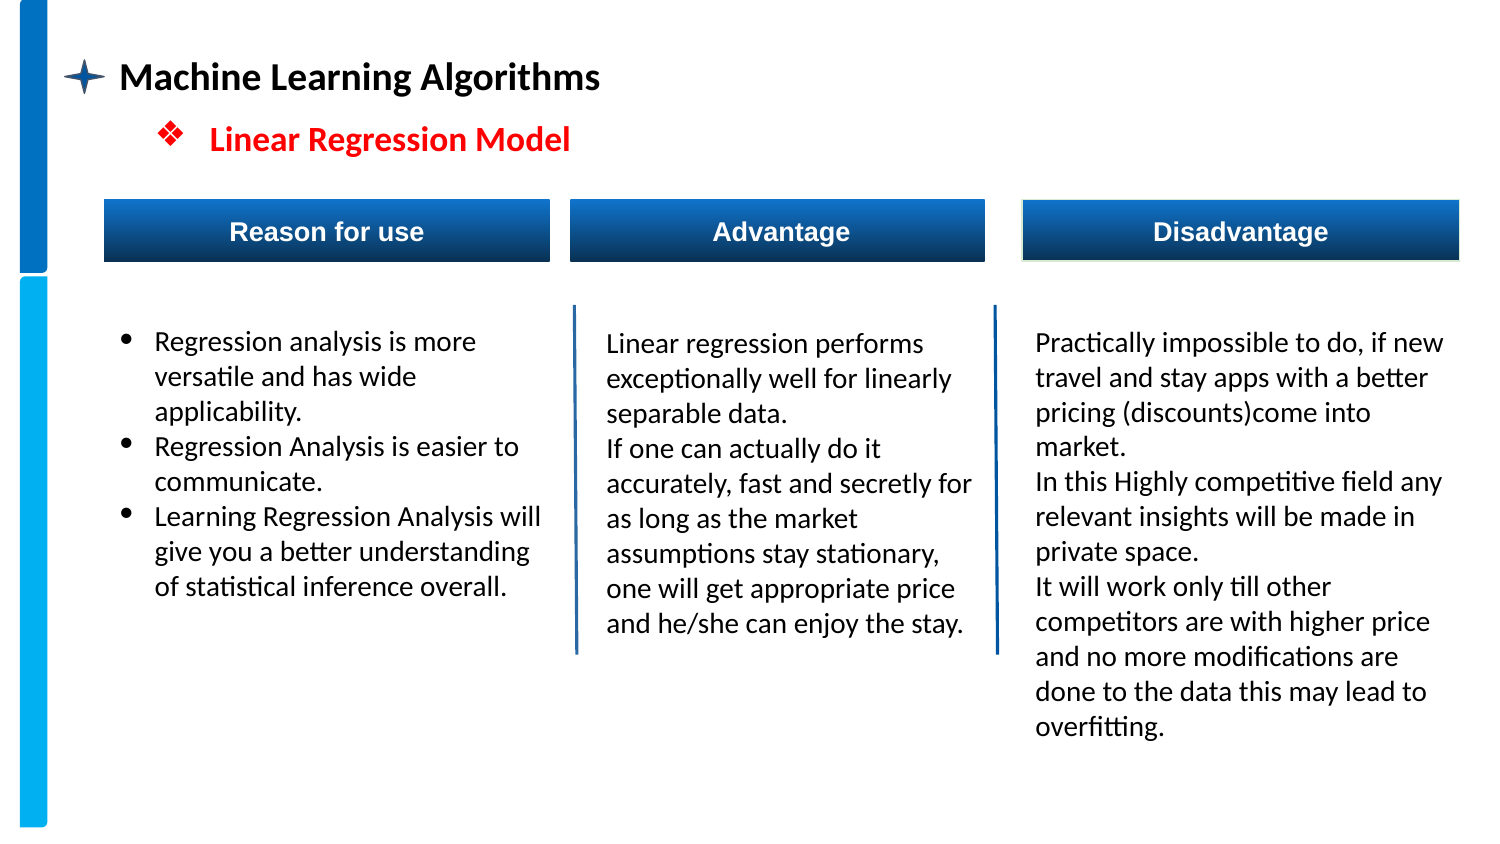

Machine Learning Algorithms

Linear Regression Model
Reason for use
 Advantage
Disadvantage

Regression analysis is more versatile and has wide applicability.
Regression Analysis is easier to communicate.
Learning Regression Analysis will give you a better understanding of statistical inference overall.
Practically impossible to do, if new travel and stay apps with a better pricing (discounts)come into market.
In this Highly competitive field any relevant insights will be made in private space.
It will work only till other competitors are with higher price and no more modifications are done to the data this may lead to overfitting.
Linear regression performs exceptionally well for linearly separable data.
If one can actually do it accurately, fast and secretly for as long as the market assumptions stay stationary, one will get appropriate price and he/she can enjoy the stay.